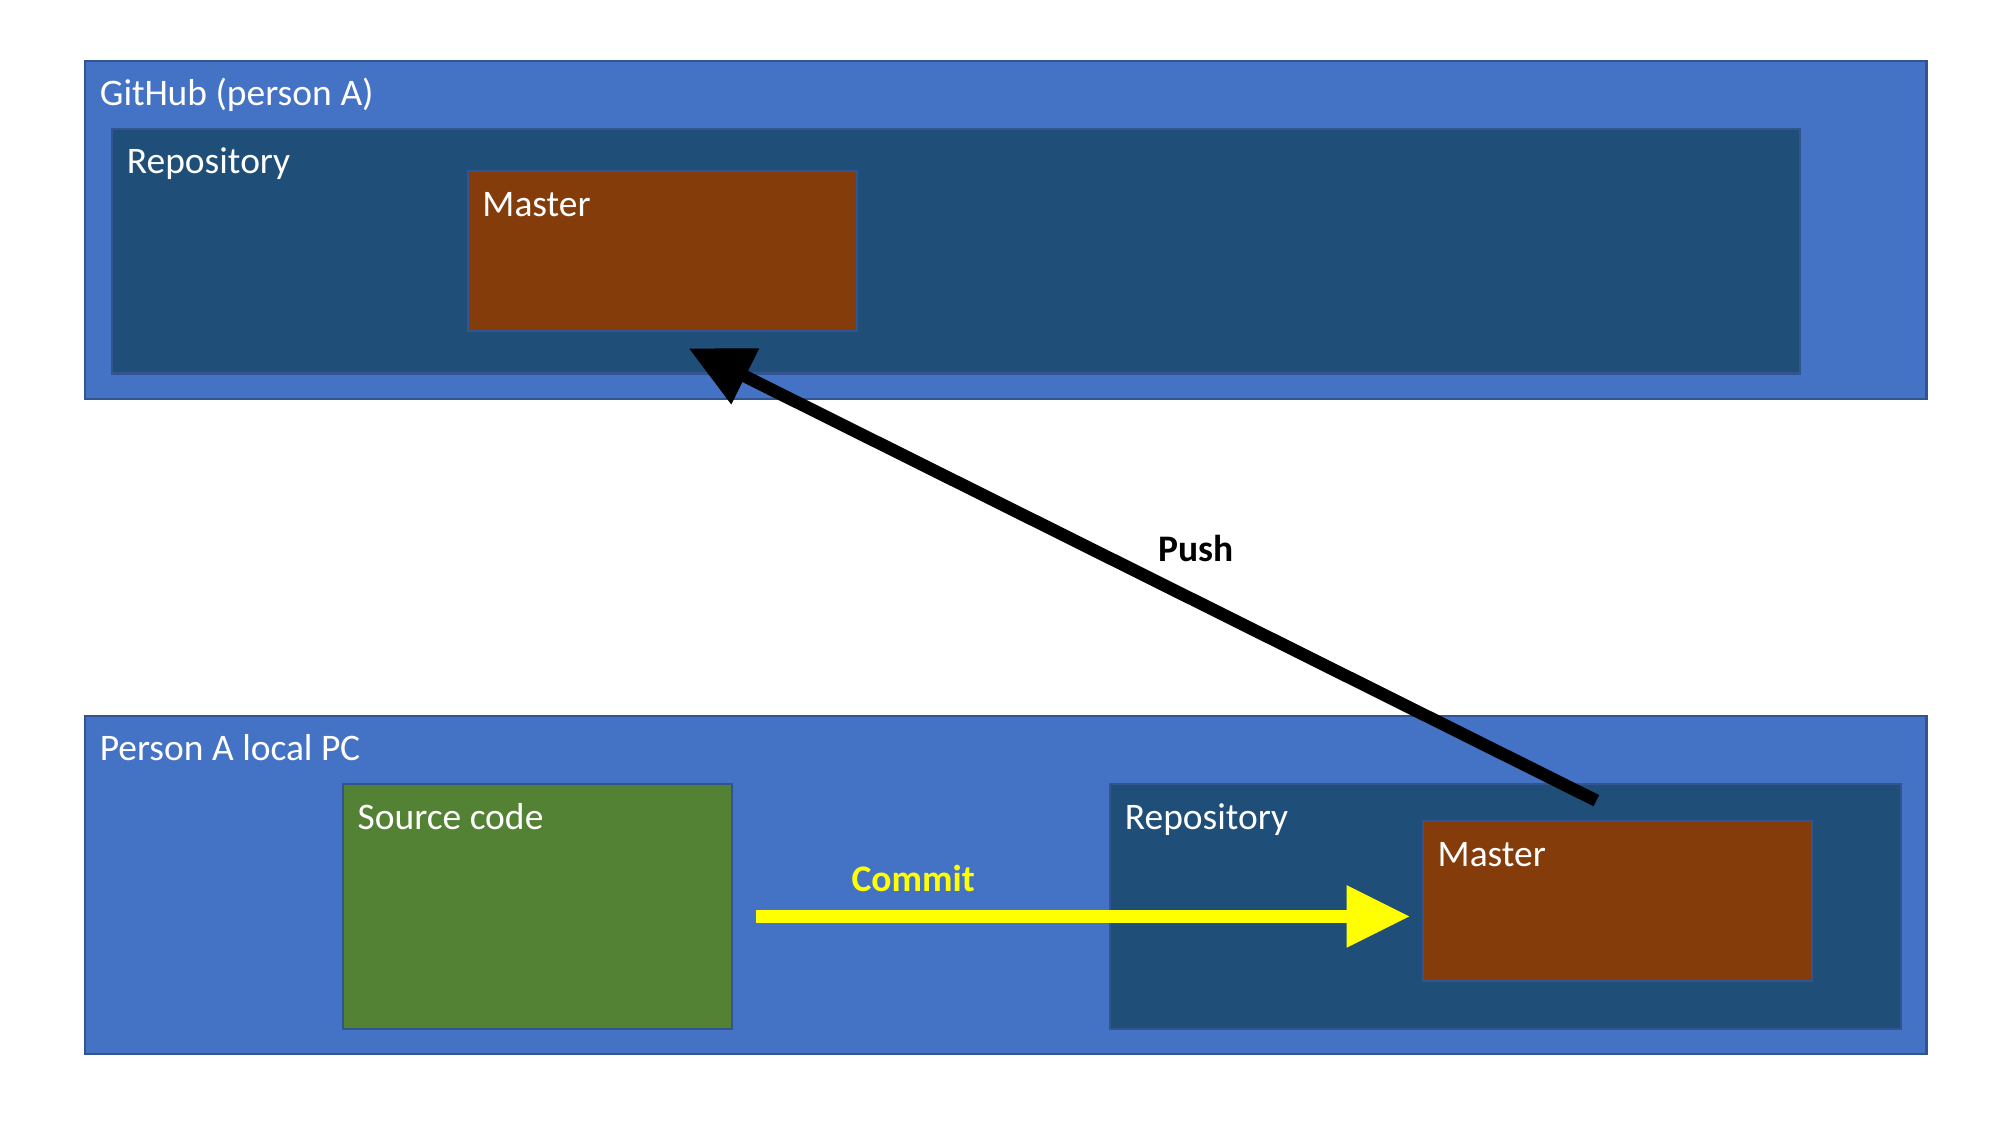

GitHub (person A)
Repository
Master
Push
Person A local PC
Repository
Source code
Master
Commit